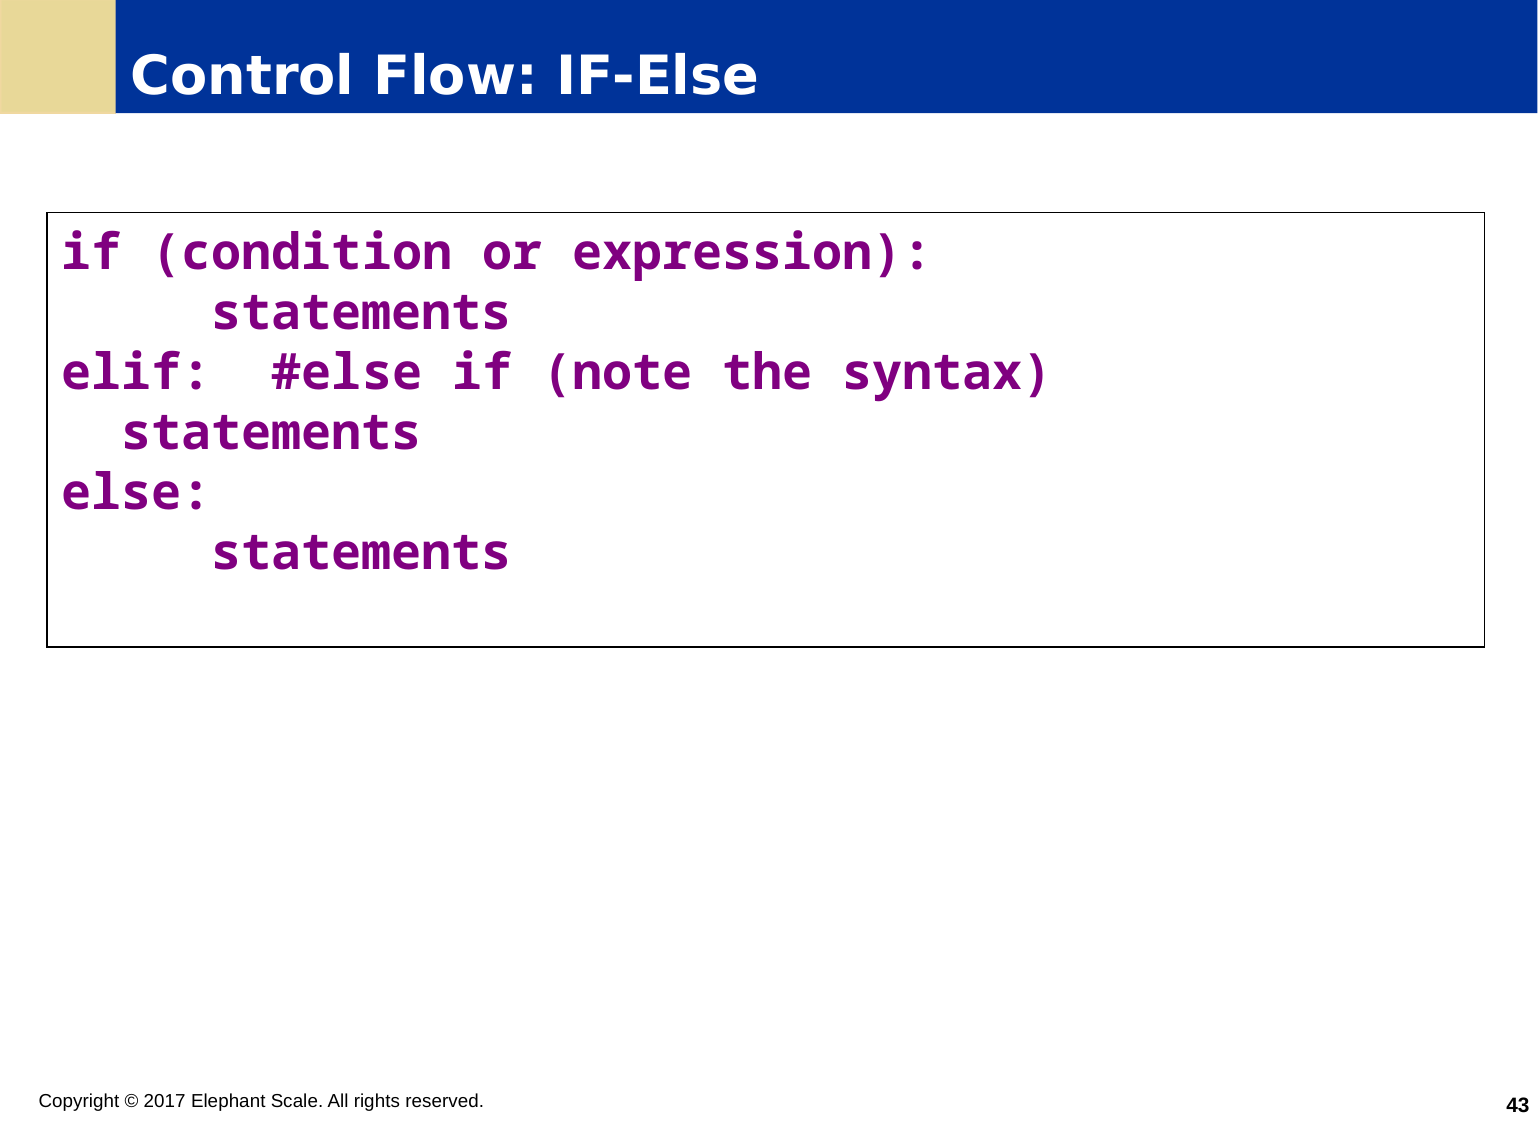

# Control Flow: IF-Else
if (condition or expression):
	statements
elif:  #else if (note the syntax)
  statements
else:
	statements

43
Copyright © 2017 Elephant Scale. All rights reserved.